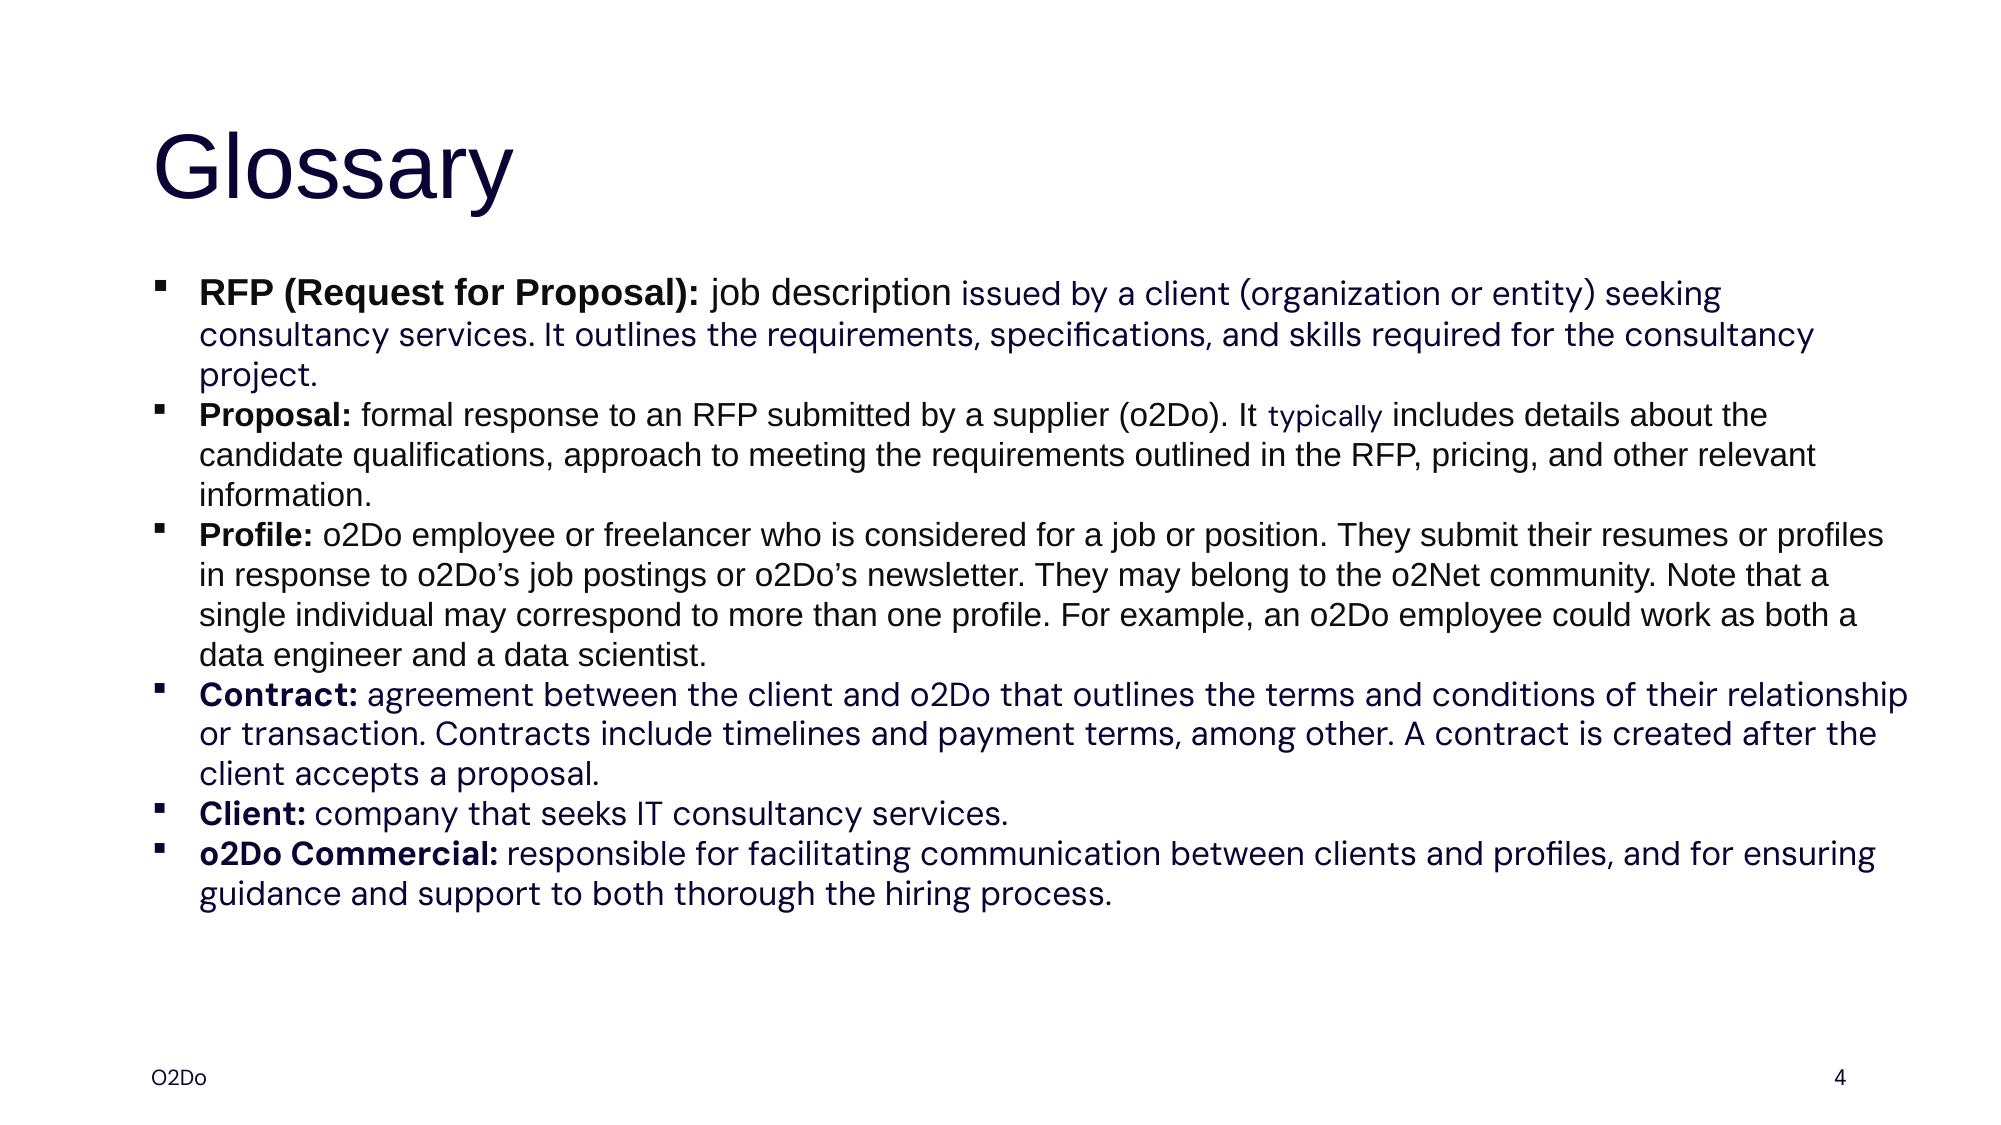

# Glossary
RFP (Request for Proposal): job description issued by a client (organization or entity) seeking consultancy services. It outlines the requirements, specifications, and skills required for the consultancy project.
Proposal: formal response to an RFP submitted by a supplier (o2Do). It typically includes details about the candidate qualifications, approach to meeting the requirements outlined in the RFP, pricing, and other relevant information.
Profile: o2Do employee or freelancer who is considered for a job or position. They submit their resumes or profiles in response to o2Do’s job postings or o2Do’s newsletter. They may belong to the o2Net community. Note that a single individual may correspond to more than one profile. For example, an o2Do employee could work as both a data engineer and a data scientist.
Contract: agreement between the client and o2Do that outlines the terms and conditions of their relationship or transaction. Contracts include timelines and payment terms, among other. A contract is created after the client accepts a proposal.
Client: company that seeks IT consultancy services.
o2Do Commercial: responsible for facilitating communication between clients and profiles, and for ensuring guidance and support to both thorough the hiring process.